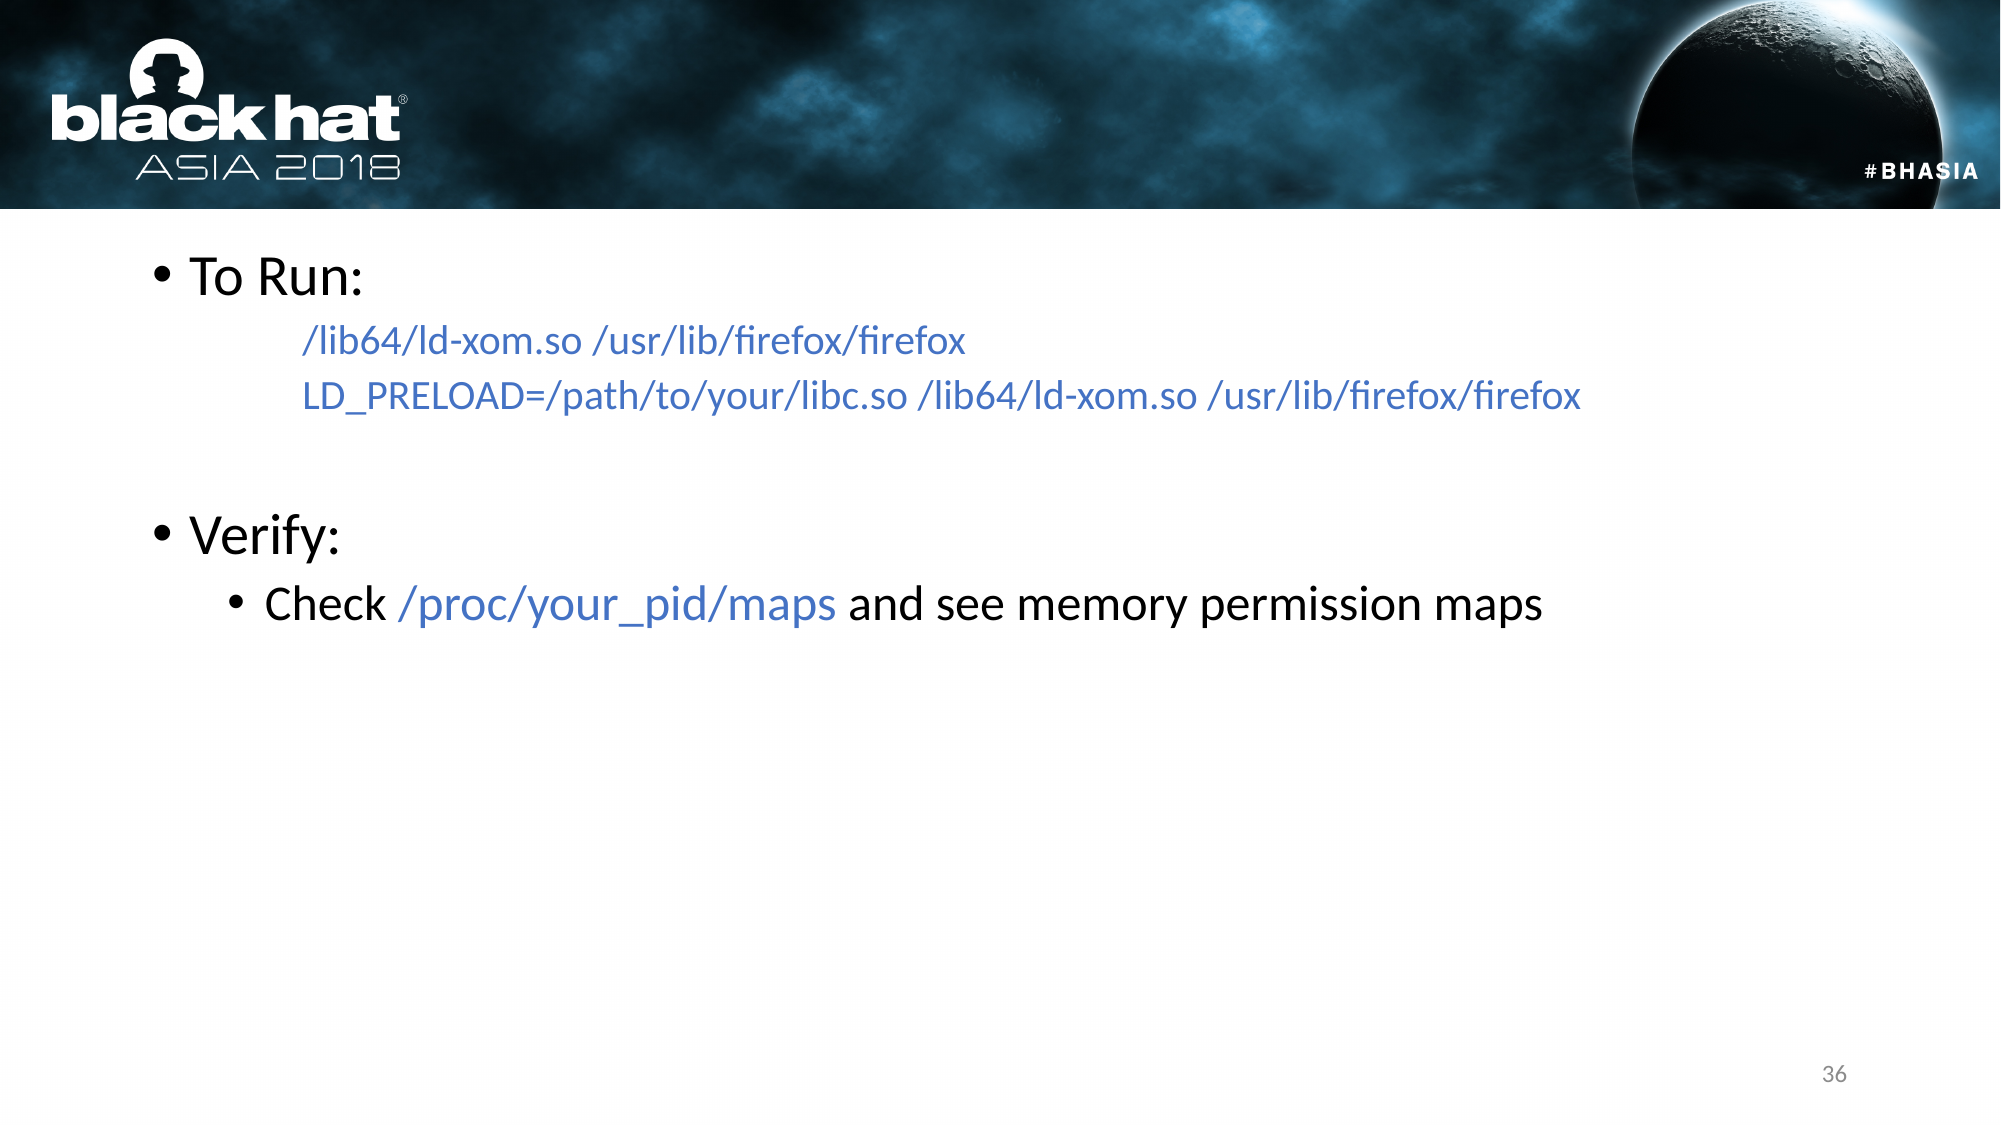

#
To Run:
/lib64/ld-xom.so /usr/lib/firefox/firefox
LD_PRELOAD=/path/to/your/libc.so /lib64/ld-xom.so /usr/lib/firefox/firefox

Verify:
Check /proc/your_pid/maps and see memory permission maps
36